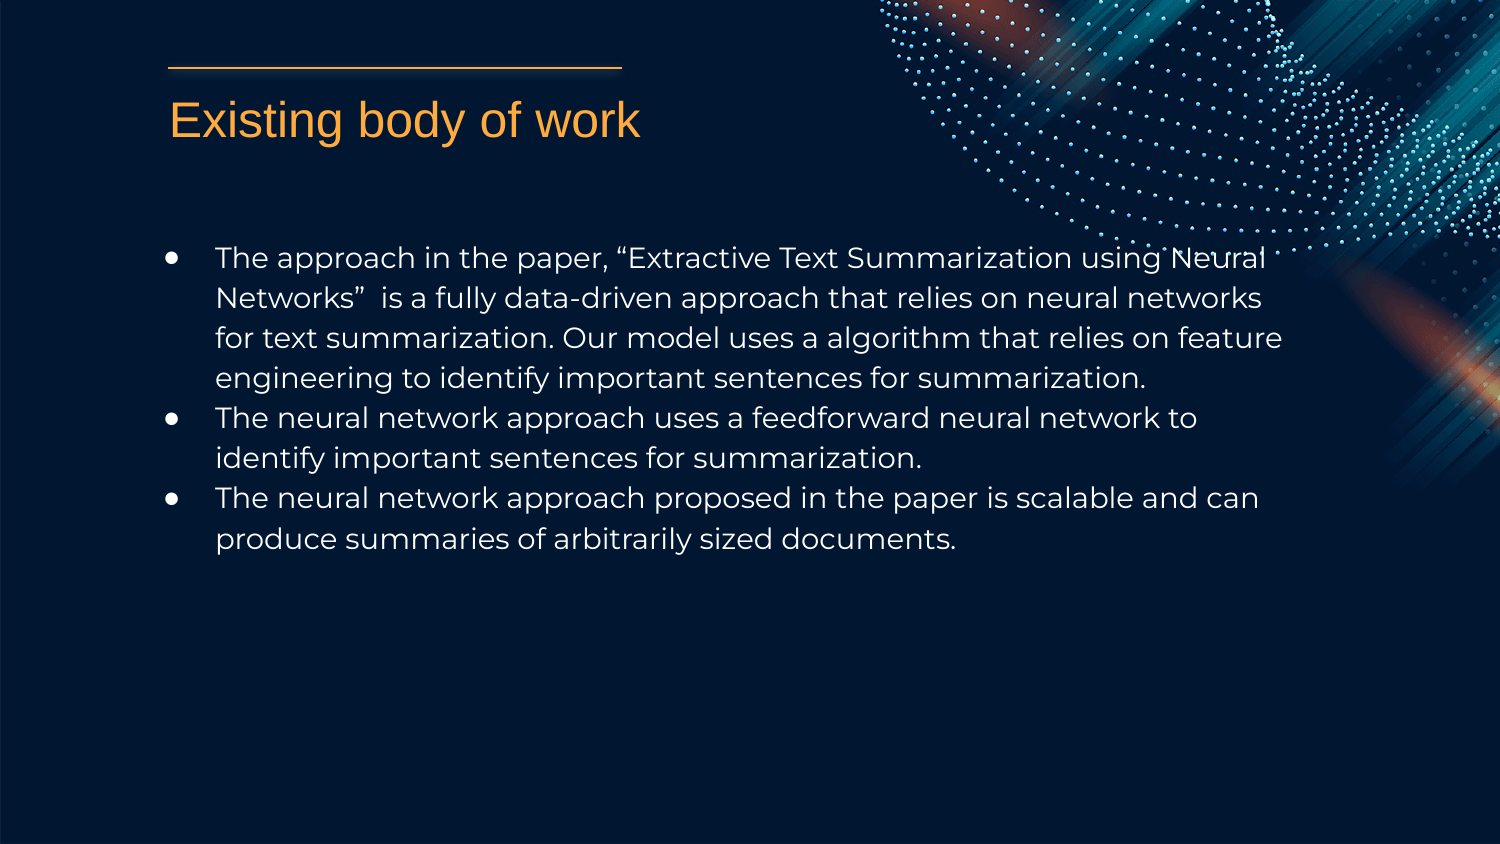

# Existing body of work
The approach in the paper, “Extractive Text Summarization using Neural Networks”  is a fully data-driven approach that relies on neural networks for text summarization. Our model uses a algorithm that relies on feature engineering to identify important sentences for summarization.
The neural network approach uses a feedforward neural network to identify important sentences for summarization.
The neural network approach proposed in the paper is scalable and can produce summaries of arbitrarily sized documents.